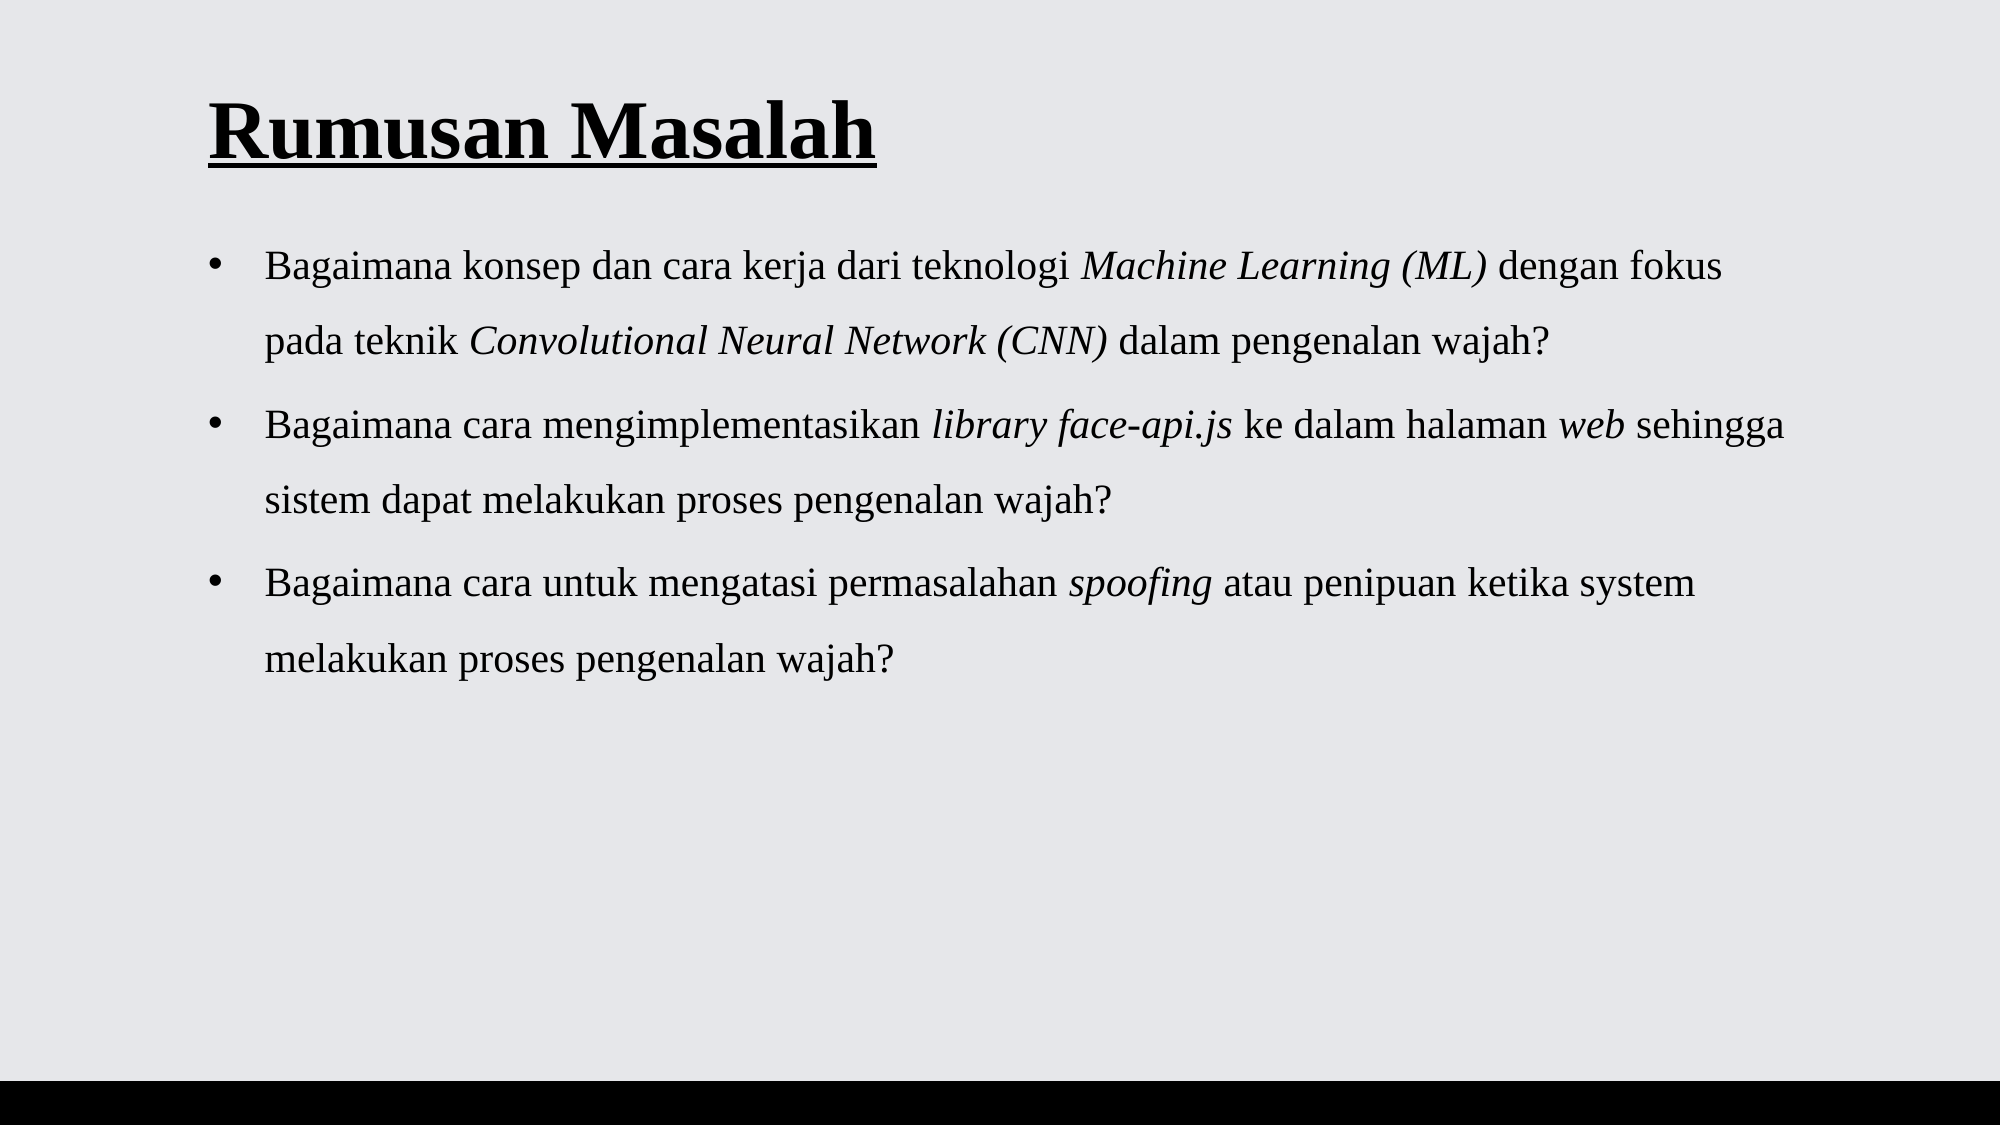

# Rumusan Masalah
Bagaimana konsep dan cara kerja dari teknologi Machine Learning (ML) dengan fokus pada teknik Convolutional Neural Network (CNN) dalam pengenalan wajah?
Bagaimana cara mengimplementasikan library face-api.js ke dalam halaman web sehingga sistem dapat melakukan proses pengenalan wajah?
Bagaimana cara untuk mengatasi permasalahan spoofing atau penipuan ketika system melakukan proses pengenalan wajah?